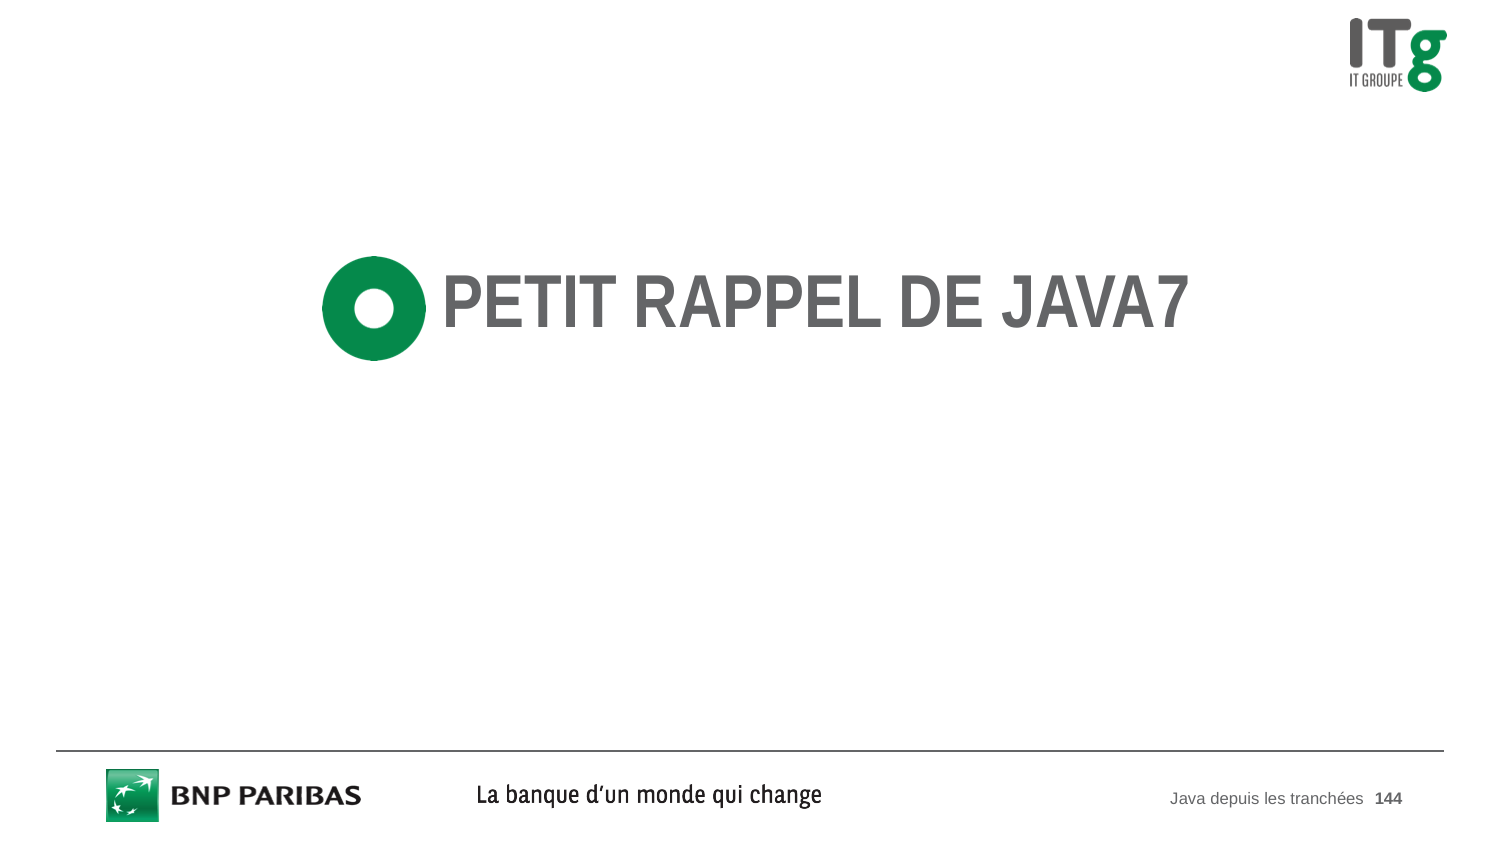

# Petit rappel de java7
Java depuis les tranchées
144